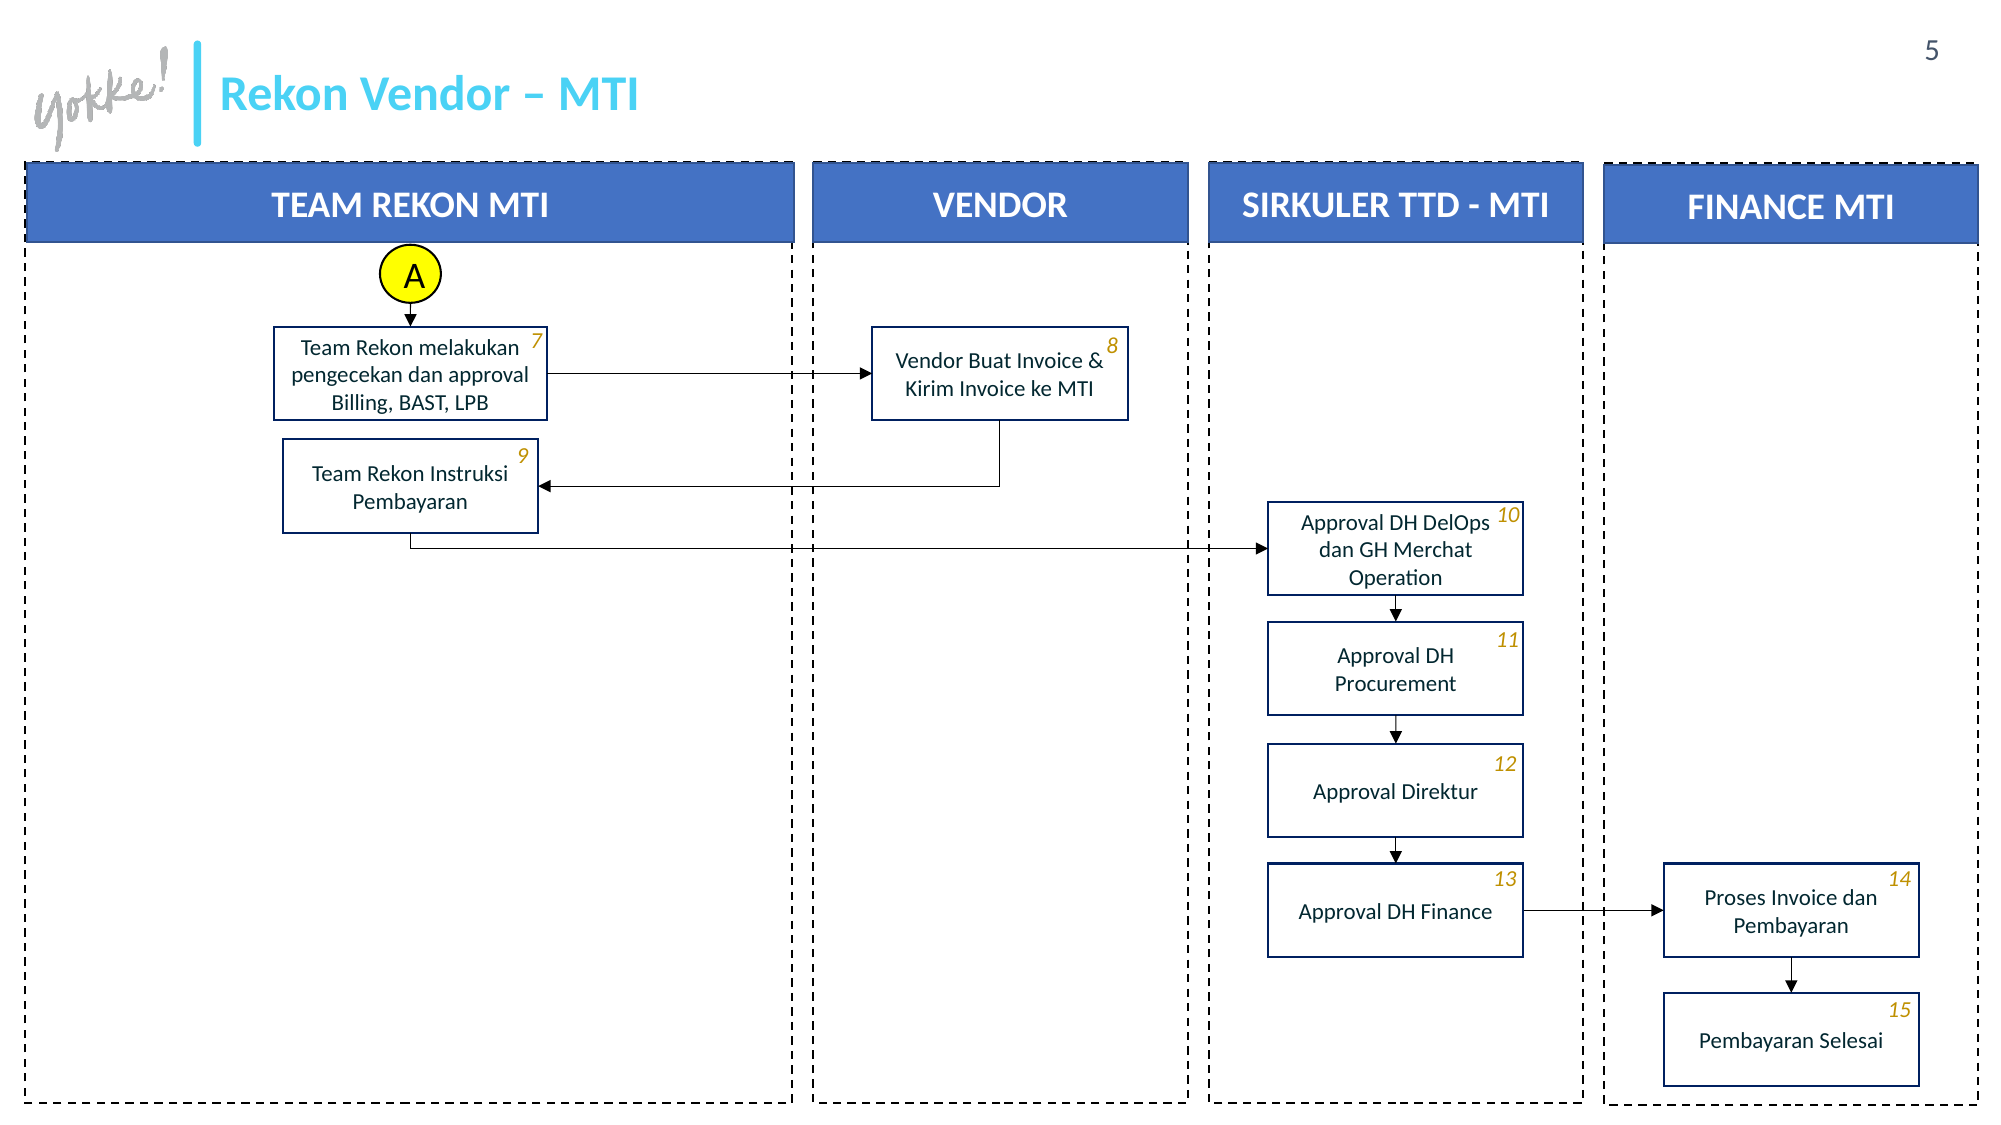

# Rekon Vendor – MTI

TEAM REKON MTI
VENDOR
SIRKULER TTD - MTI

FINANCE MTI
A
7
8
Team Rekon melakukan pengecekan dan approval Billing, BAST, LPB
Vendor Buat Invoice & Kirim Invoice ke MTI
9
Team Rekon Instruksi Pembayaran
10
Approval DH DelOps dan GH Merchat Operation
11
Approval DH Procurement
12
Approval Direktur
13
14
Approval DH Finance
Proses Invoice dan Pembayaran
15
Pembayaran Selesai